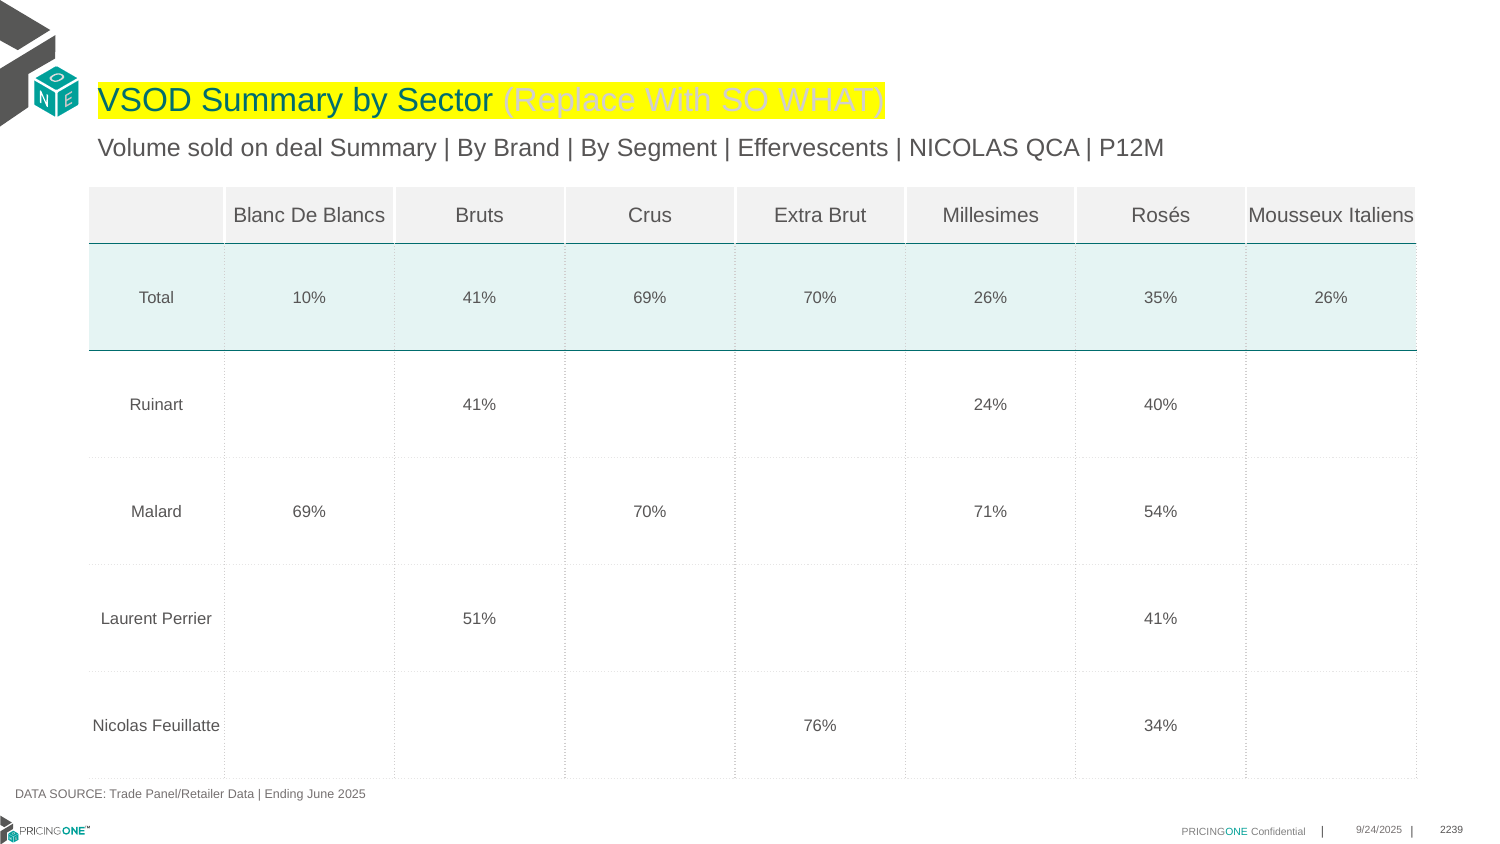

# VSOD Summary by Sector (Replace With SO WHAT)
Volume sold on deal Summary | By Brand | By Segment | Effervescents | NICOLAS QCA | P12M
|  | Blanc De Blancs | Bruts | Crus | Extra Brut | Millesimes | Rosés | Mousseux Italiens |
| --- | --- | --- | --- | --- | --- | --- | --- |
| Total | 10% | 41% | 69% | 70% | 26% | 35% | 26% |
| Ruinart |  | 41% |  |  | 24% | 40% |  |
| Malard | 69% |  | 70% |  | 71% | 54% |  |
| Laurent Perrier |  | 51% |  |  |  | 41% |  |
| Nicolas Feuillatte |  |  |  | 76% |  | 34% |  |
DATA SOURCE: Trade Panel/Retailer Data | Ending June 2025

9/24/2025
2239